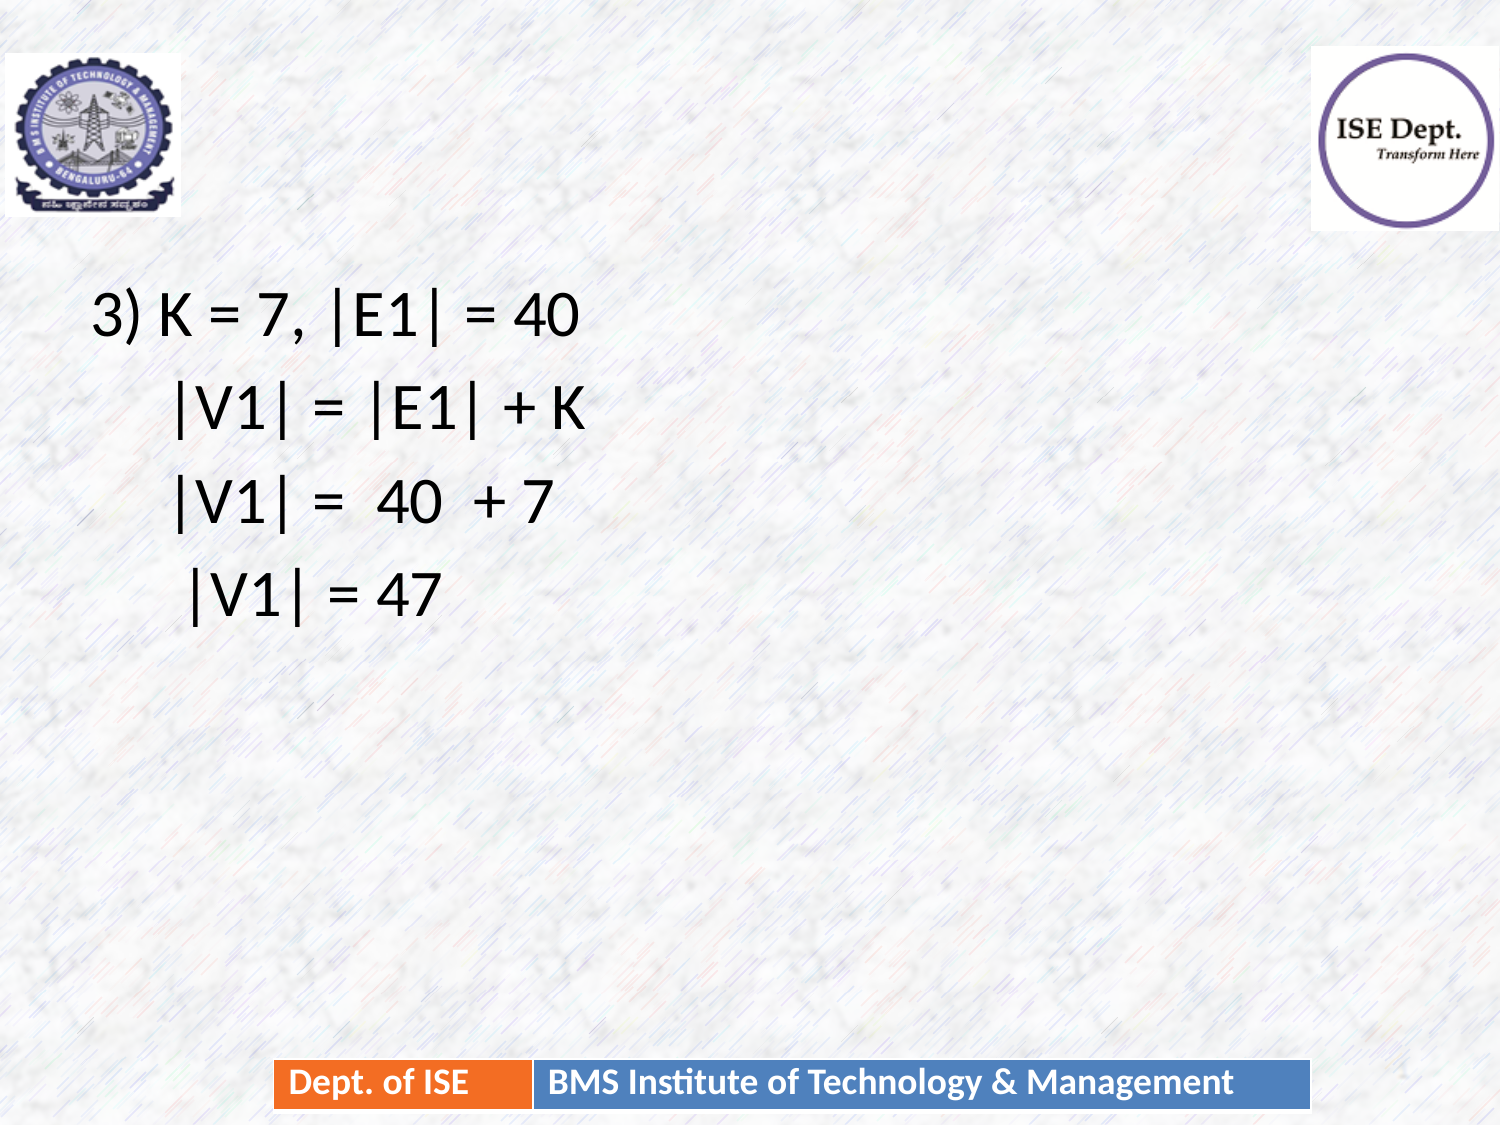

#
3) K = 7, |E1| = 40
     |V1| = |E1| + K
     |V1| =  40  + 7
      |V1| = 47

28